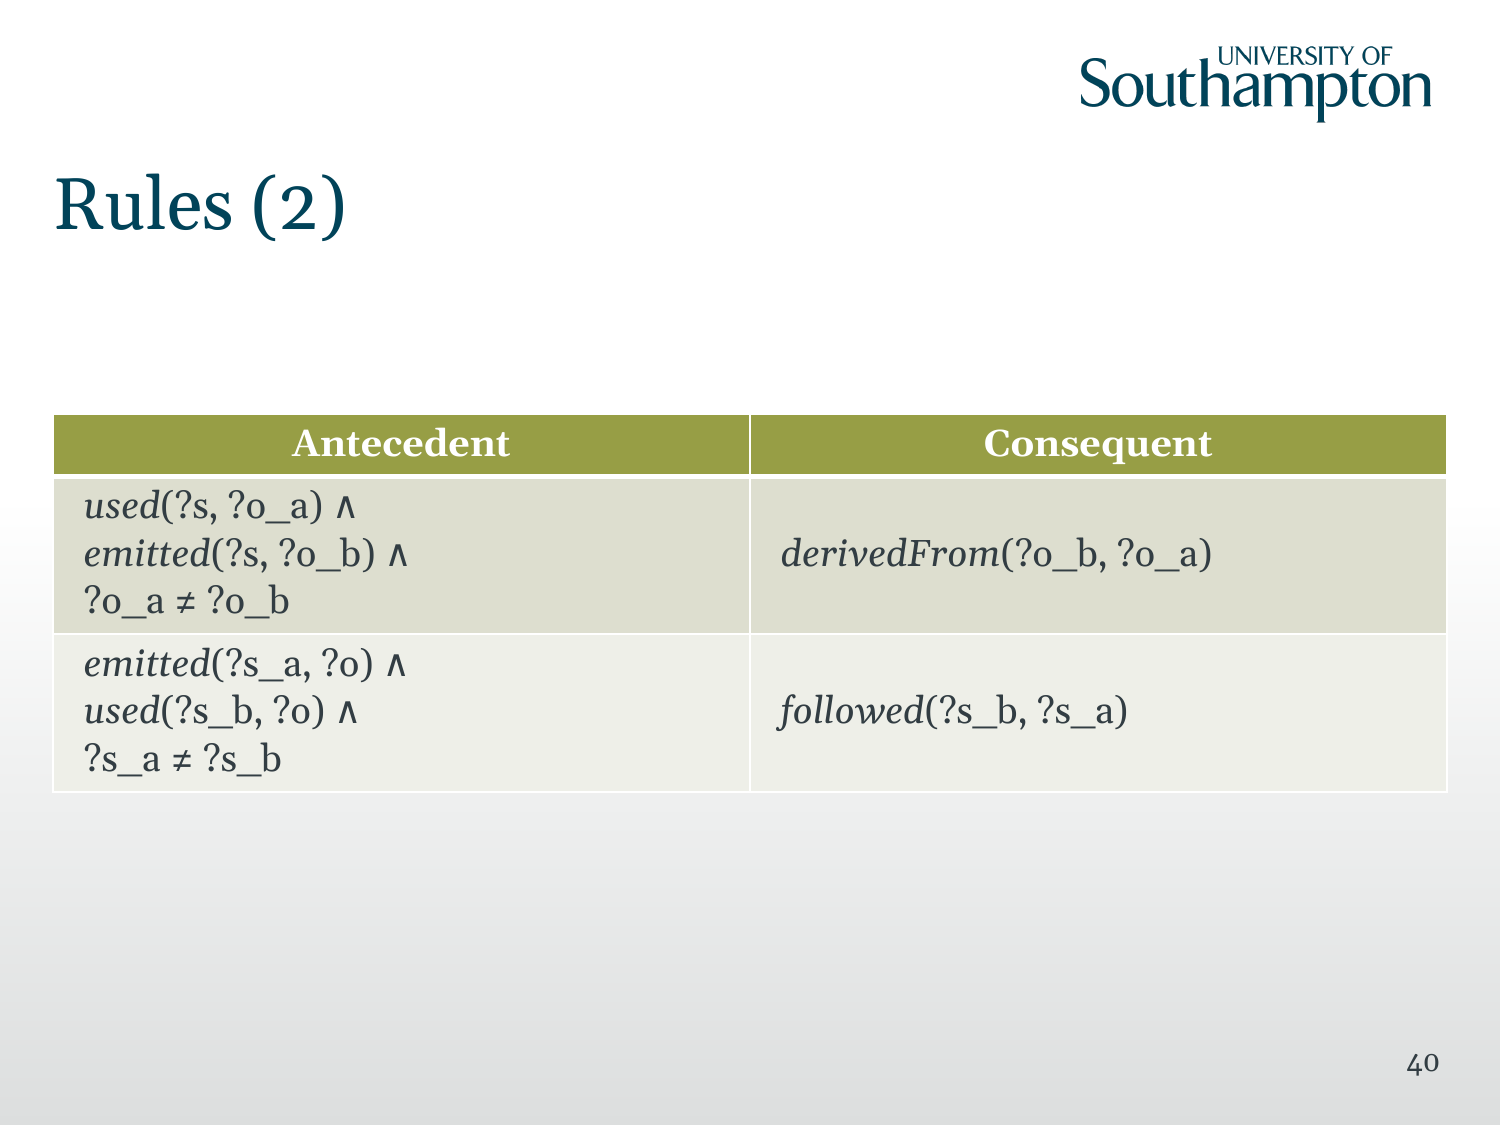

# Rules (2)
| Antecedent | Consequent |
| --- | --- |
| used(?s, ?o\_a) ∧ emitted(?s, ?o\_b) ∧ ?o\_a ≠ ?o\_b | derivedFrom(?o\_b, ?o\_a) |
| emitted(?s\_a, ?o) ∧ used(?s\_b, ?o) ∧ ?s\_a ≠ ?s\_b | followed(?s\_b, ?s\_a) |
40